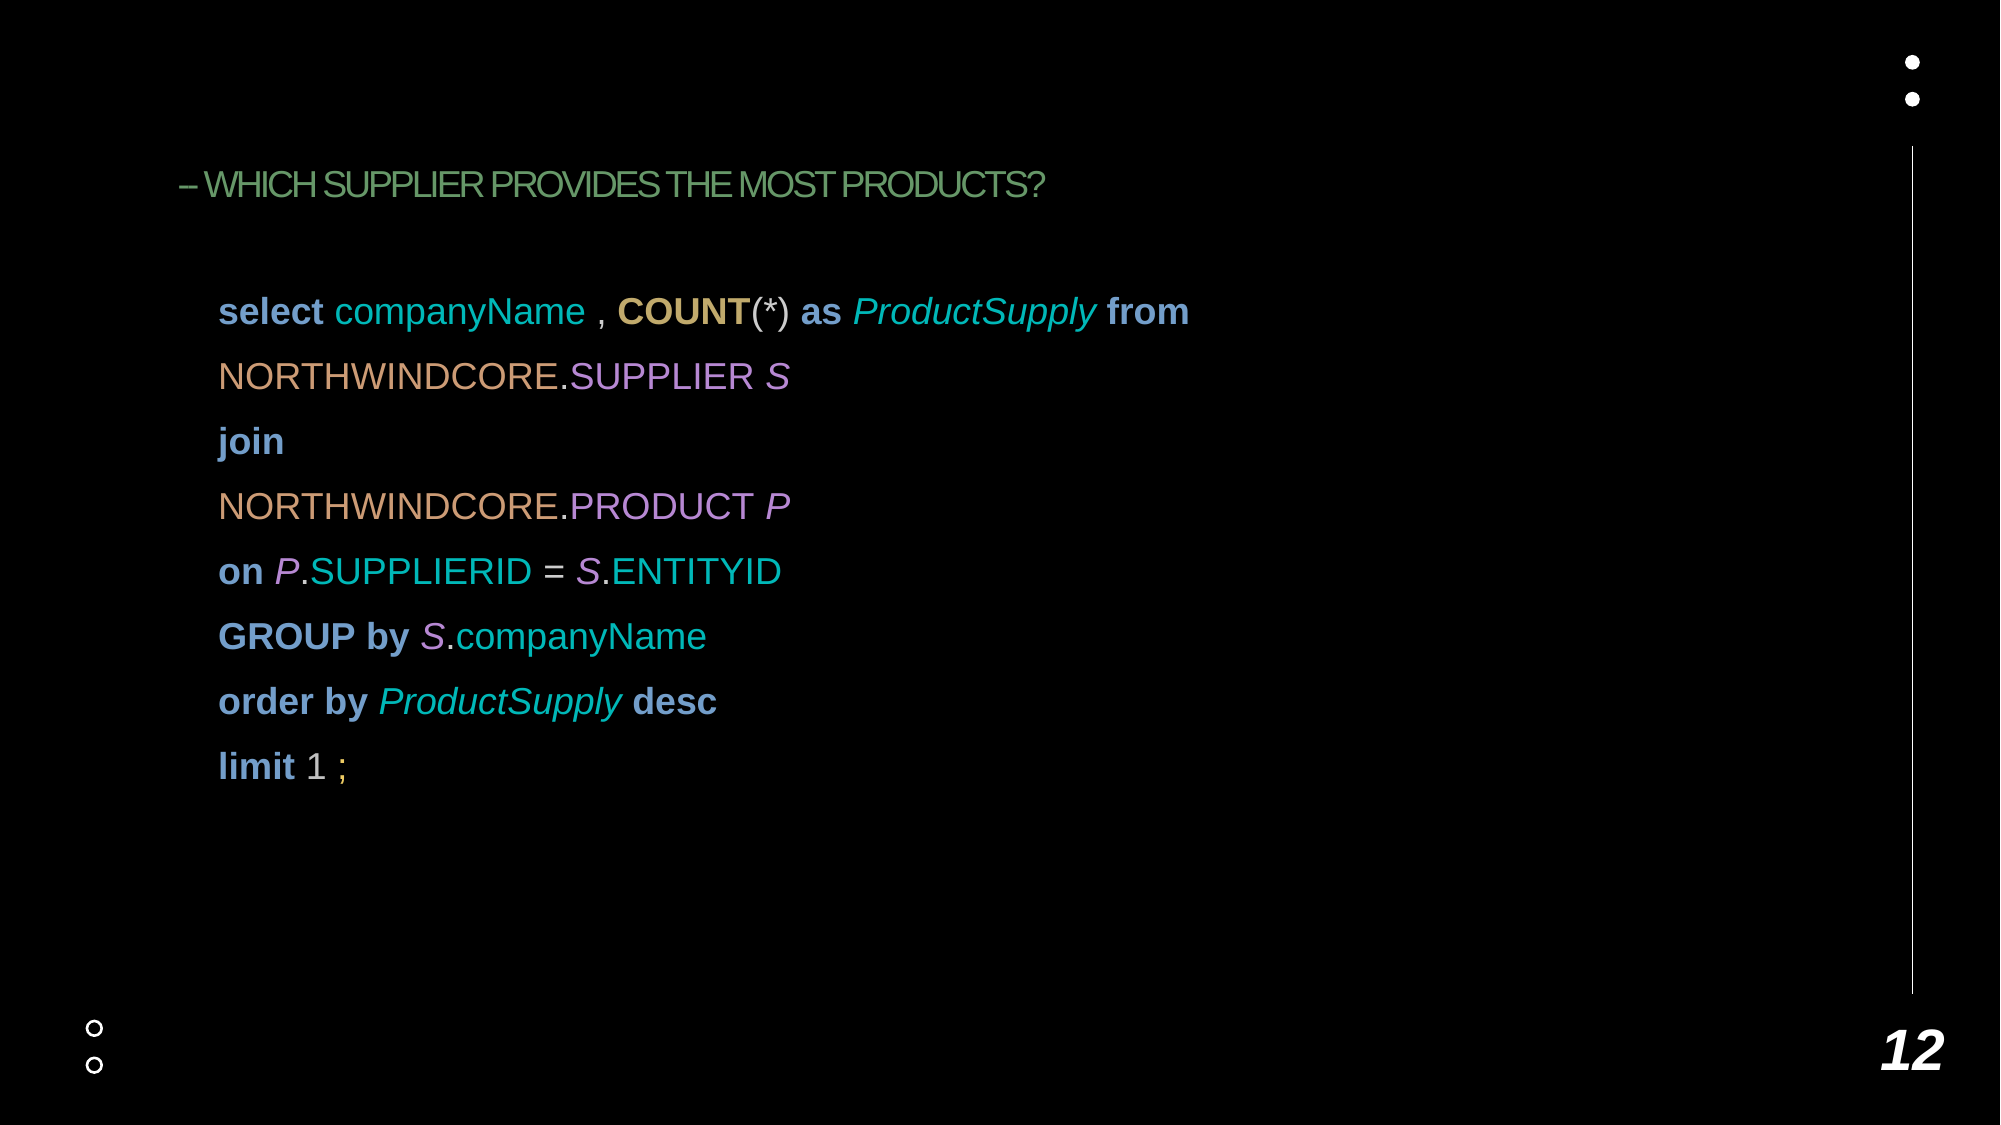

# -- Which supplier provides the most products?
select companyName , COUNT(*) as ProductSupply from
NORTHWINDCORE.SUPPLIER S
join
NORTHWINDCORE.PRODUCT P
on P.SUPPLIERID = S.ENTITYID
GROUP by S.companyName
order by ProductSupply desc
limit 1 ;
12